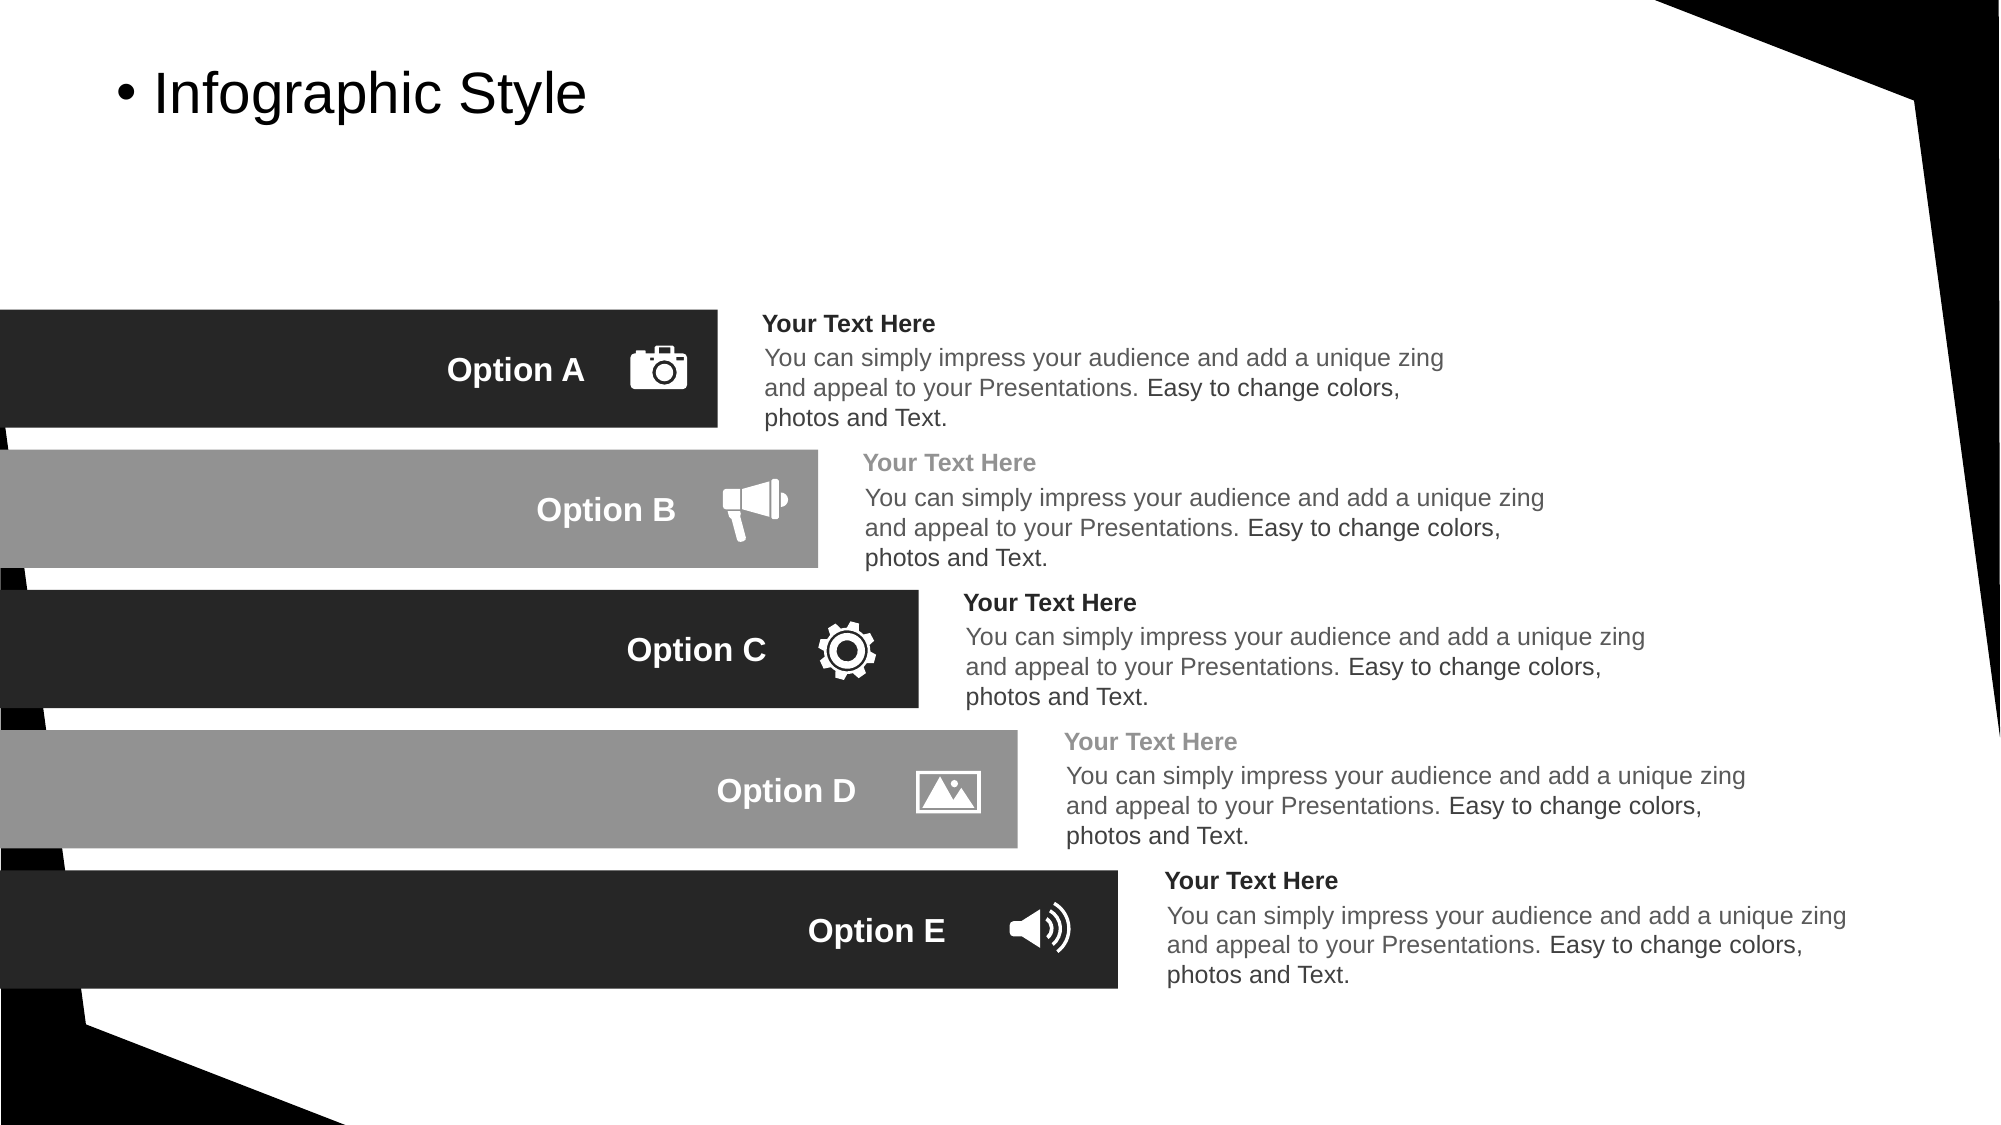

Infographic Style
Your Text Here
You can simply impress your audience and add a unique zing and appeal to your Presentations. Easy to change colors, photos and Text.

Option A

Your Text Here
You can simply impress your audience and add a unique zing and appeal to your Presentations. Easy to change colors, photos and Text.

Option B

Your Text Here
You can simply impress your audience and add a unique zing and appeal to your Presentations. Easy to change colors, photos and Text.

Option C
Your Text Here
You can simply impress your audience and add a unique zing and appeal to your Presentations. Easy to change colors, photos and Text.

Option D

Your Text Here
You can simply impress your audience and add a unique zing and appeal to your Presentations. Easy to change colors, photos and Text.

Option E